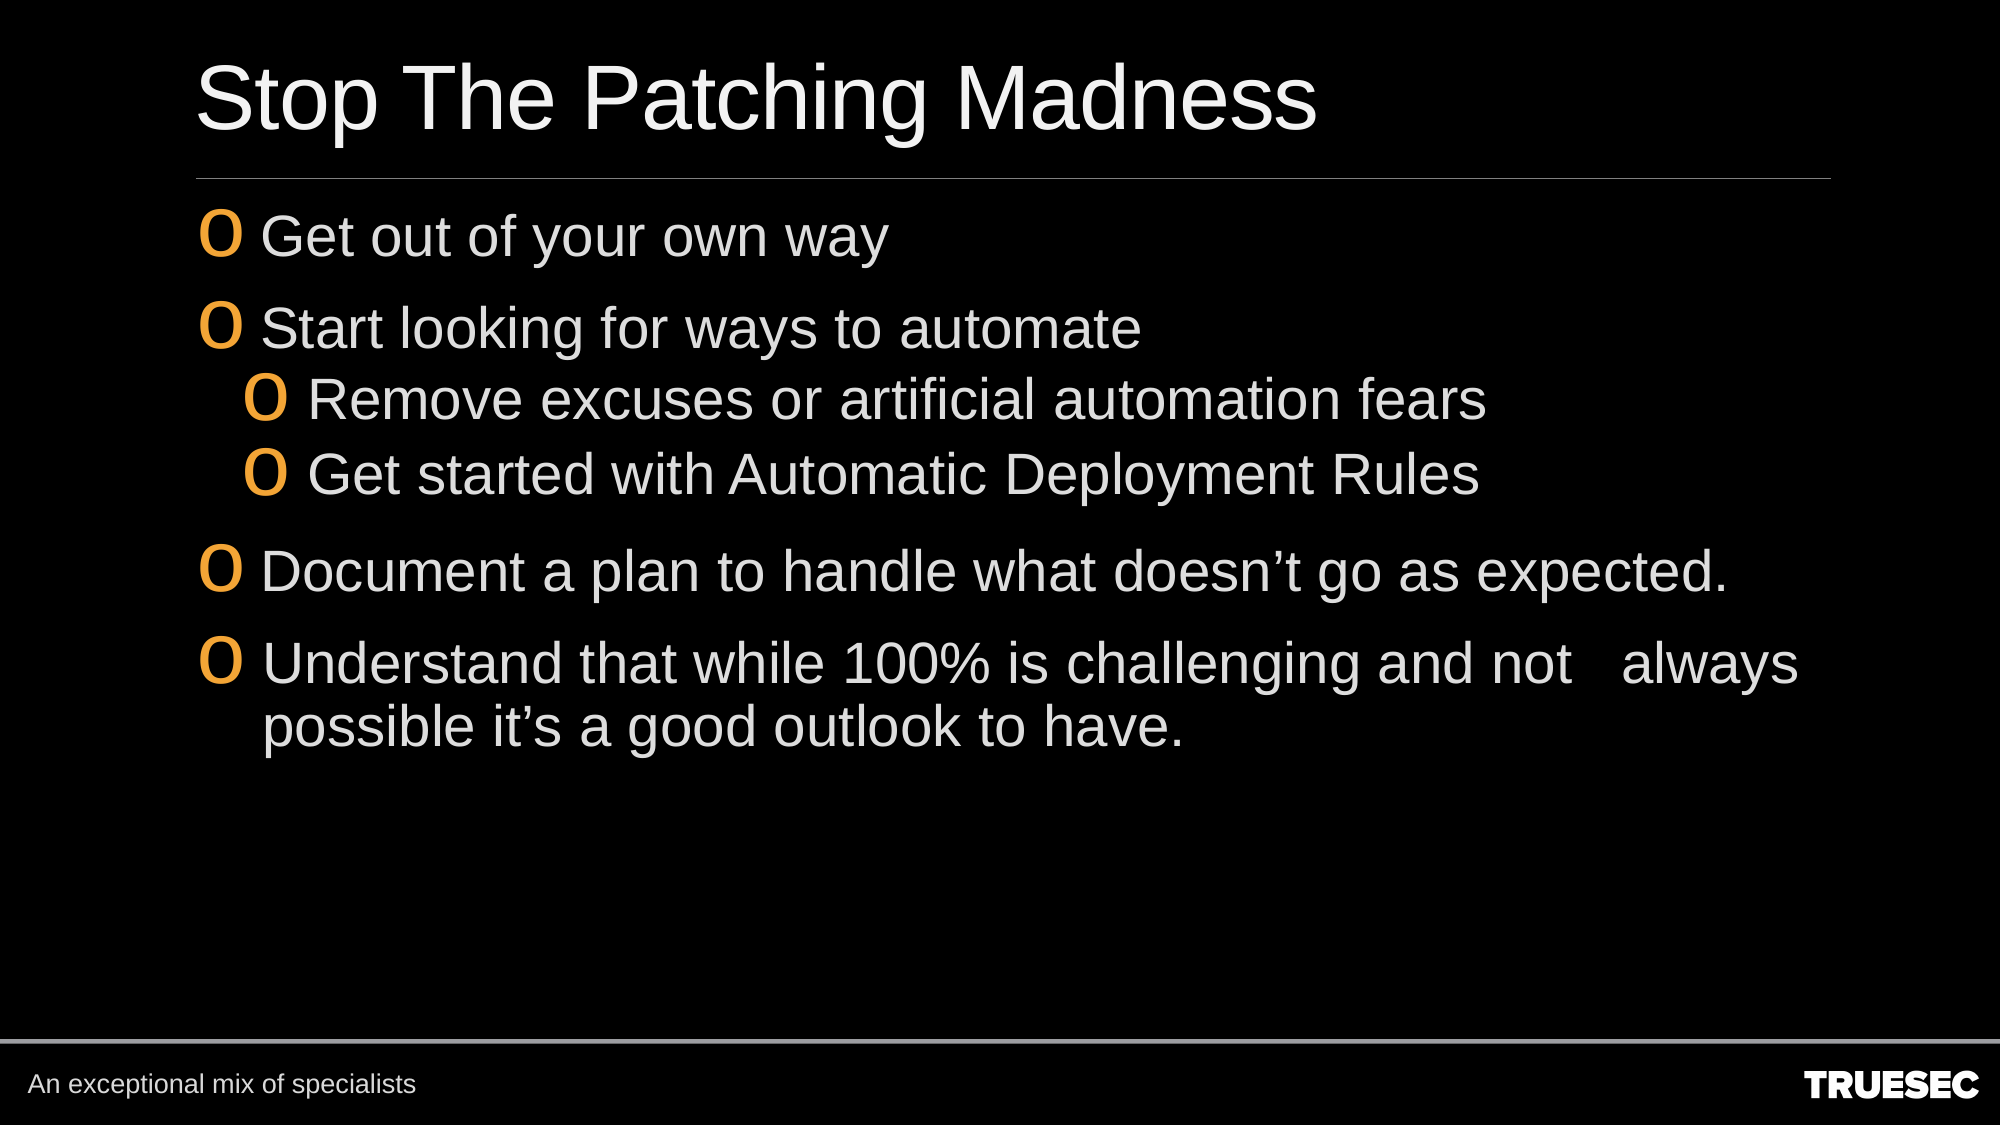

# Stop The Patching Madness
Get out of your own way
Start looking for ways to automate
Remove excuses or artificial automation fears
Get started with Automatic Deployment Rules
Document a plan to handle what doesn’t go as expected.
Understand that while 100% is challenging and not   always possible it’s a good outlook to have.